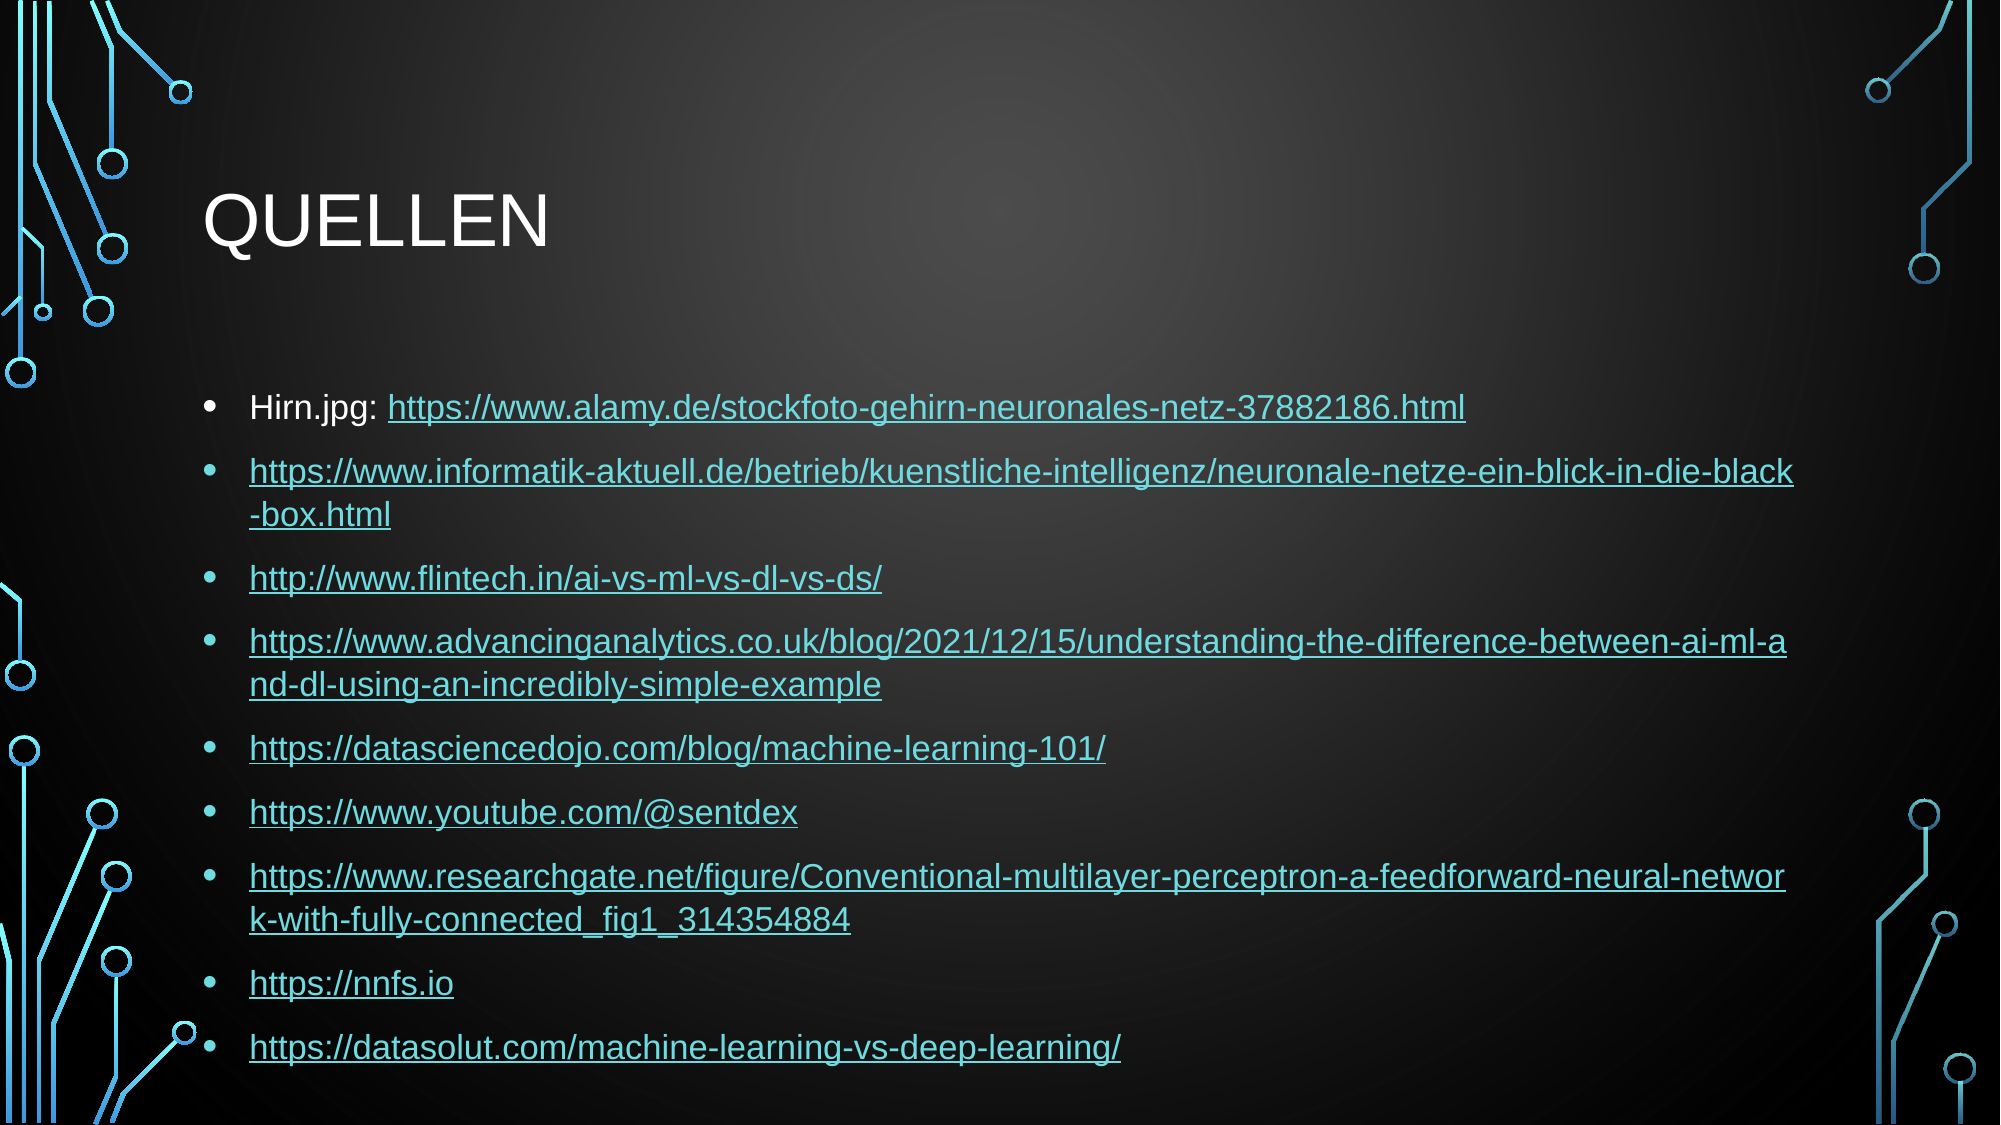

# Quellen
Hirn.jpg: https://www.alamy.de/stockfoto-gehirn-neuronales-netz-37882186.html
https://www.informatik-aktuell.de/betrieb/kuenstliche-intelligenz/neuronale-netze-ein-blick-in-die-black-box.html
http://www.flintech.in/ai-vs-ml-vs-dl-vs-ds/
https://www.advancinganalytics.co.uk/blog/2021/12/15/understanding-the-difference-between-ai-ml-and-dl-using-an-incredibly-simple-example
https://datasciencedojo.com/blog/machine-learning-101/
https://www.youtube.com/@sentdex
https://www.researchgate.net/figure/Conventional-multilayer-perceptron-a-feedforward-neural-network-with-fully-connected_fig1_314354884
https://nnfs.io
https://datasolut.com/machine-learning-vs-deep-learning/